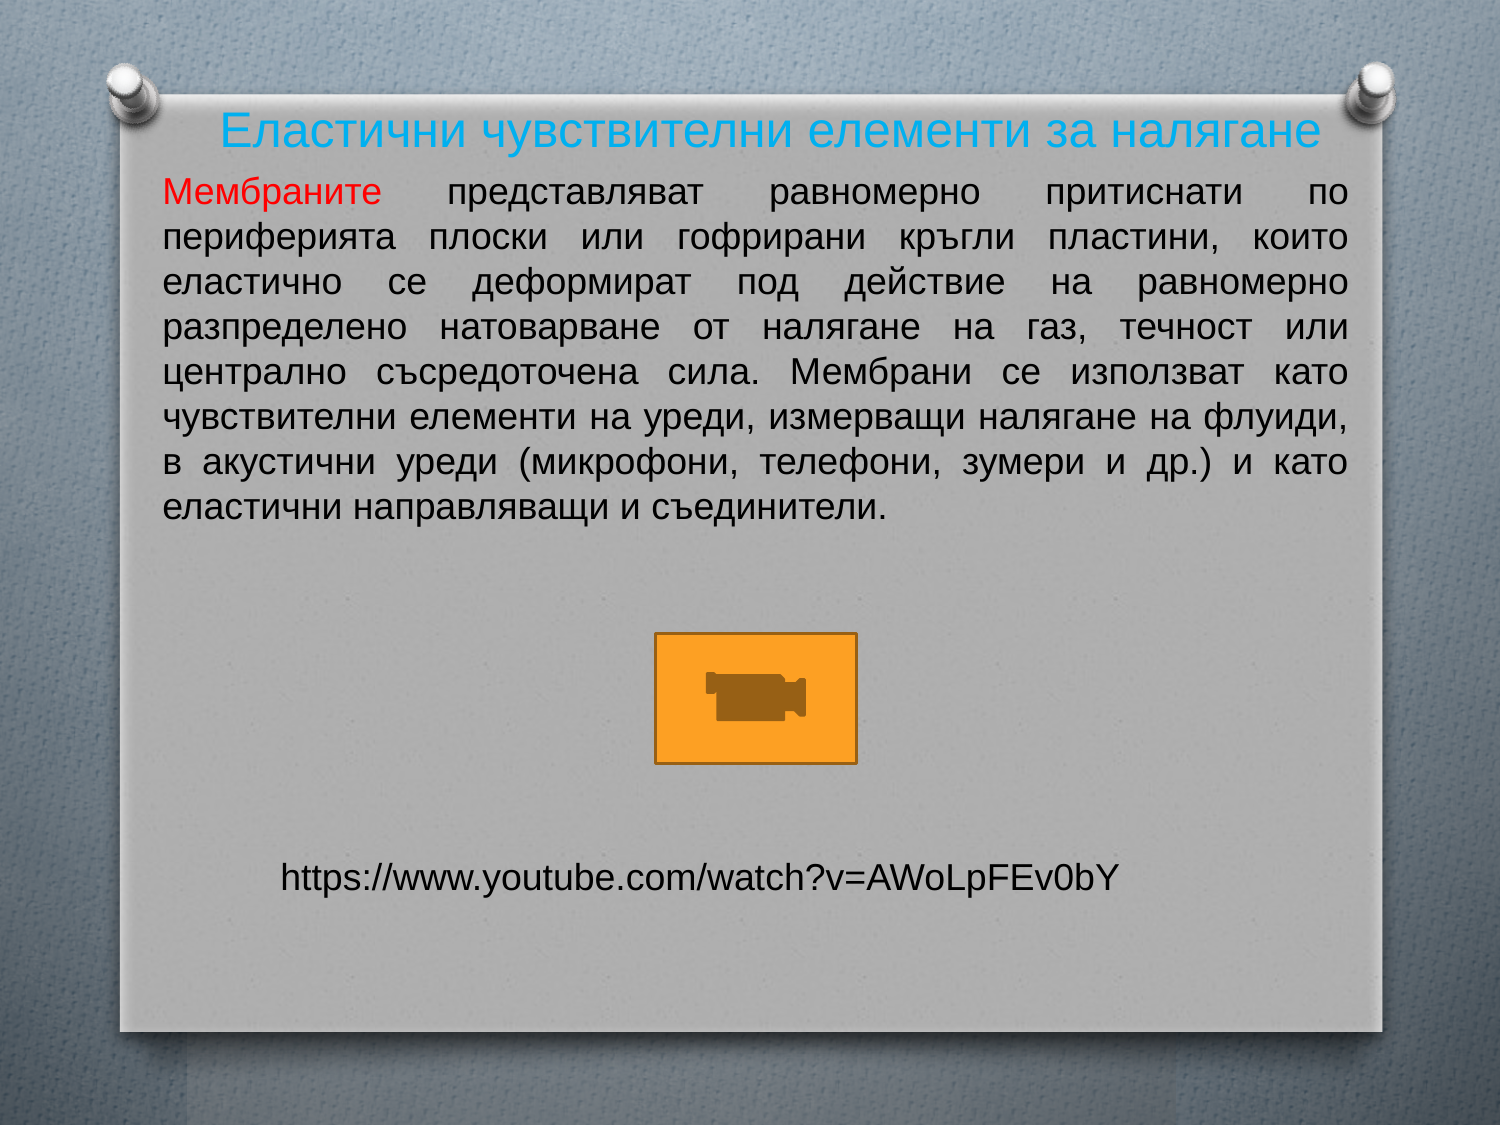

Еластични чувствителни елементи за налягане
Мембраните представляват равномерно притиснати по периферията плоски или гофрирани кръгли пластини, които еластично се деформират под действие на равномерно разпределено натоварване от налягане на газ, течност или централно съсредоточена сила. Мембрани се използват като чувствителни елементи на уреди, измерващи налягане на флуиди, в акустични уреди (микрофони, телефони, зумери и др.) и като еластични направляващи и съединители.

https://www.youtube.com/watch?v=AWoLpFEv0bY